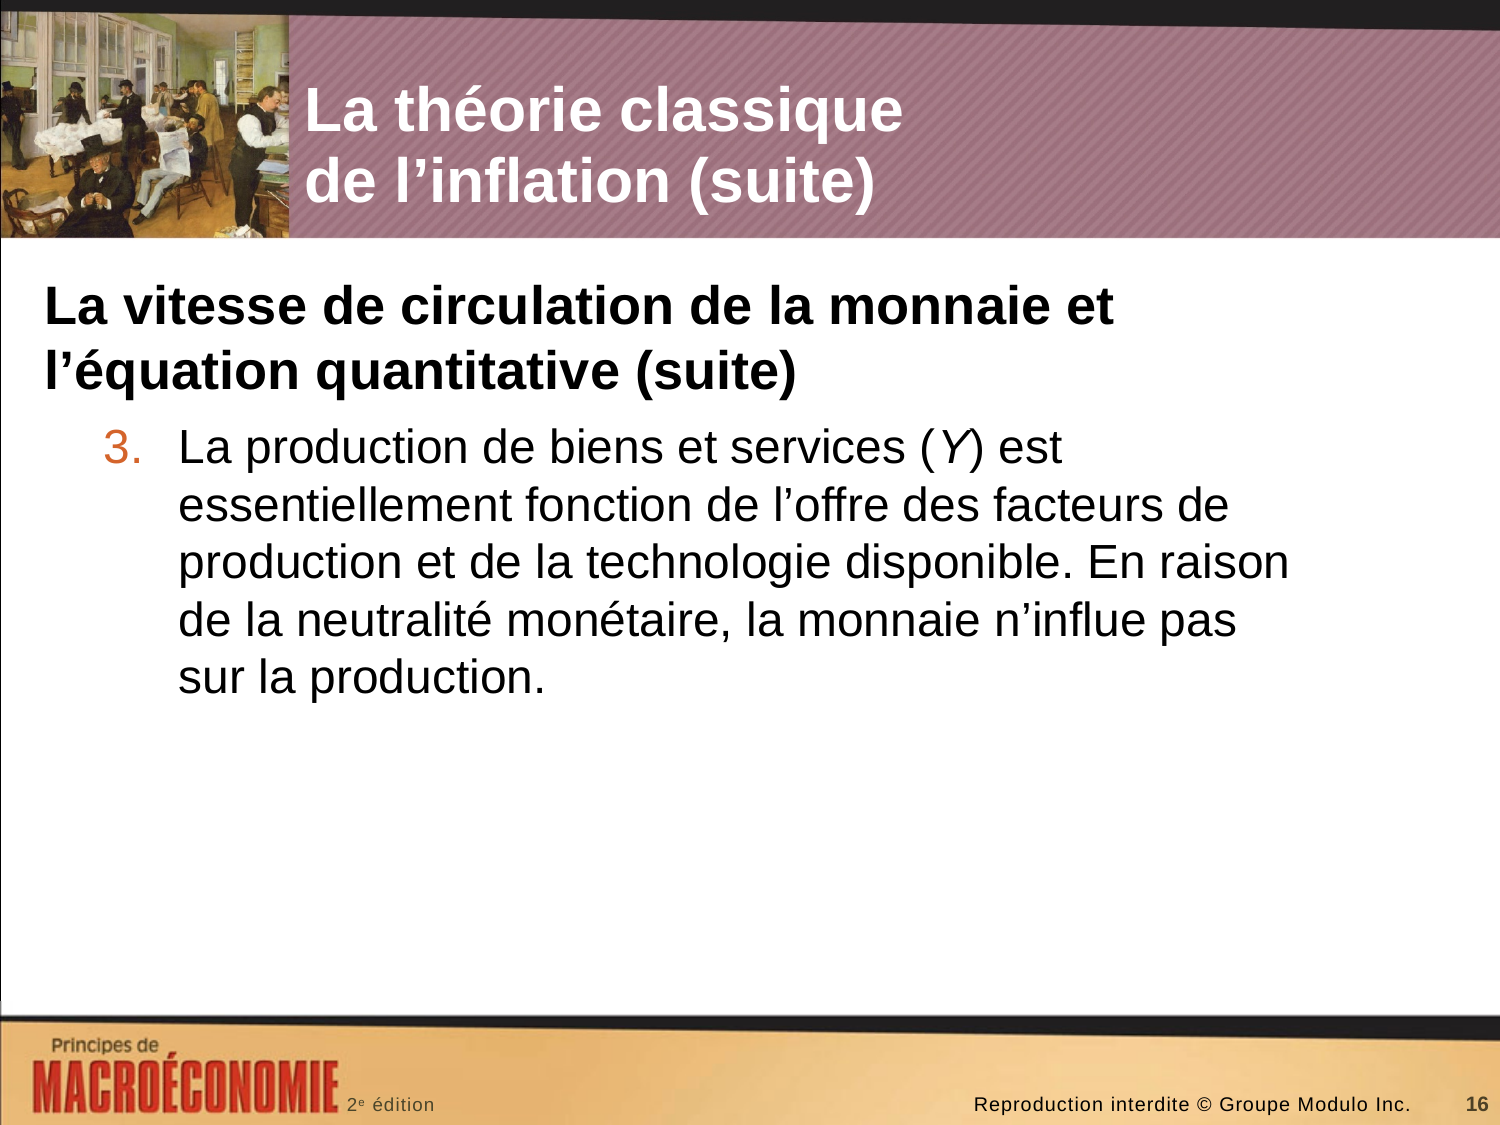

# La théorie classique de l’inflation (suite)
La vitesse de circulation de la monnaie et       l’équation quantitative (suite)
La production de biens et services (Y) est      essentiellement fonction de l’offre des facteurs de production et de la technologie disponible. En raison         de la neutralité monétaire, la monnaie n’influe pas             sur la production.

16